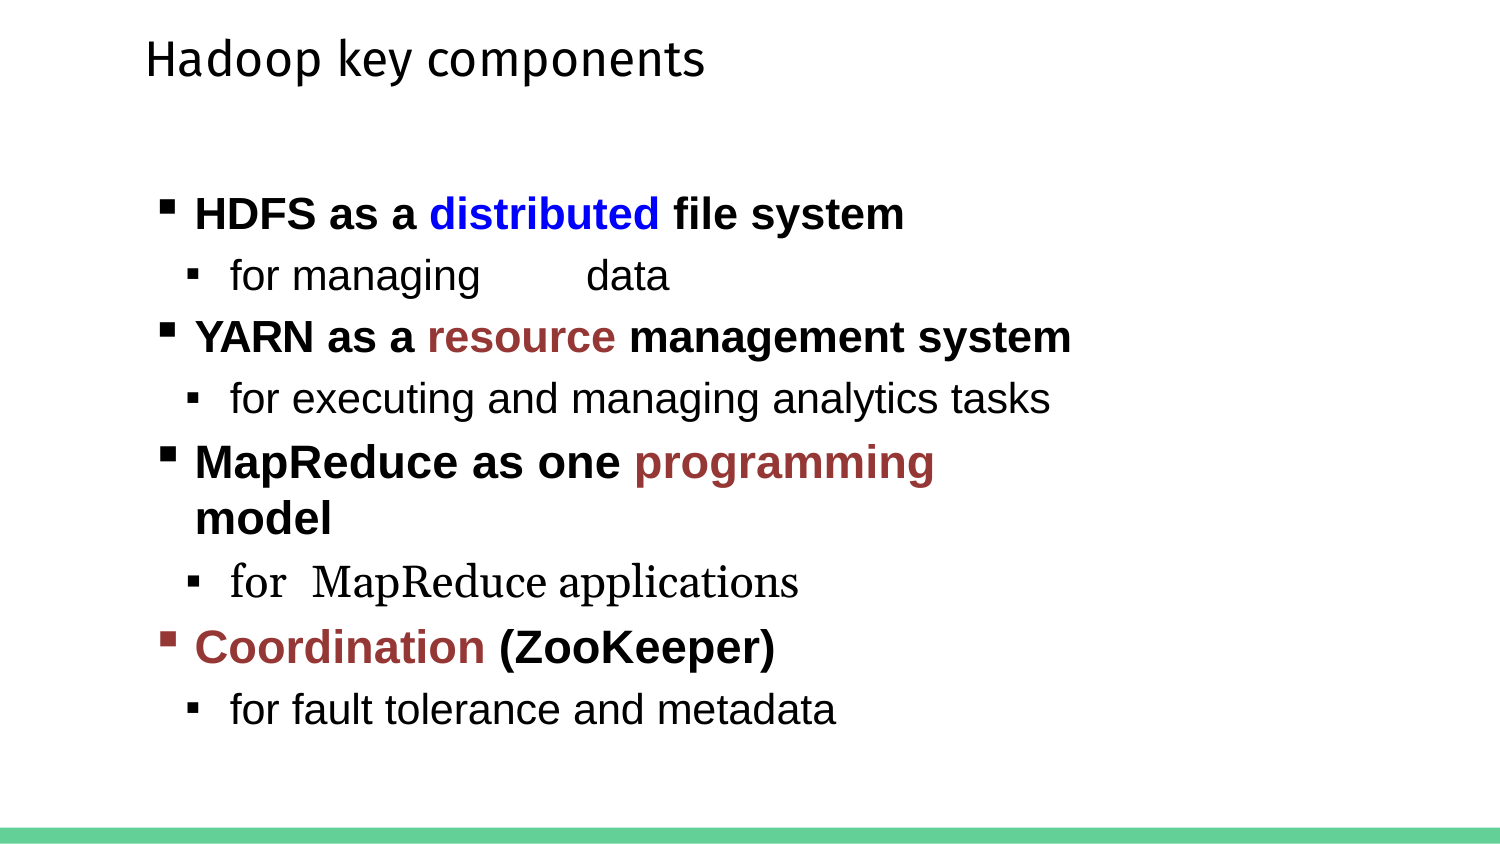

# Hadoop key components
HDFS as a distributed file system
for managing	data
YARN as a resource management system
for executing and managing analytics tasks
MapReduce as one programming model
for	MapReduce applications
Coordination (ZooKeeper)
for fault tolerance and metadata